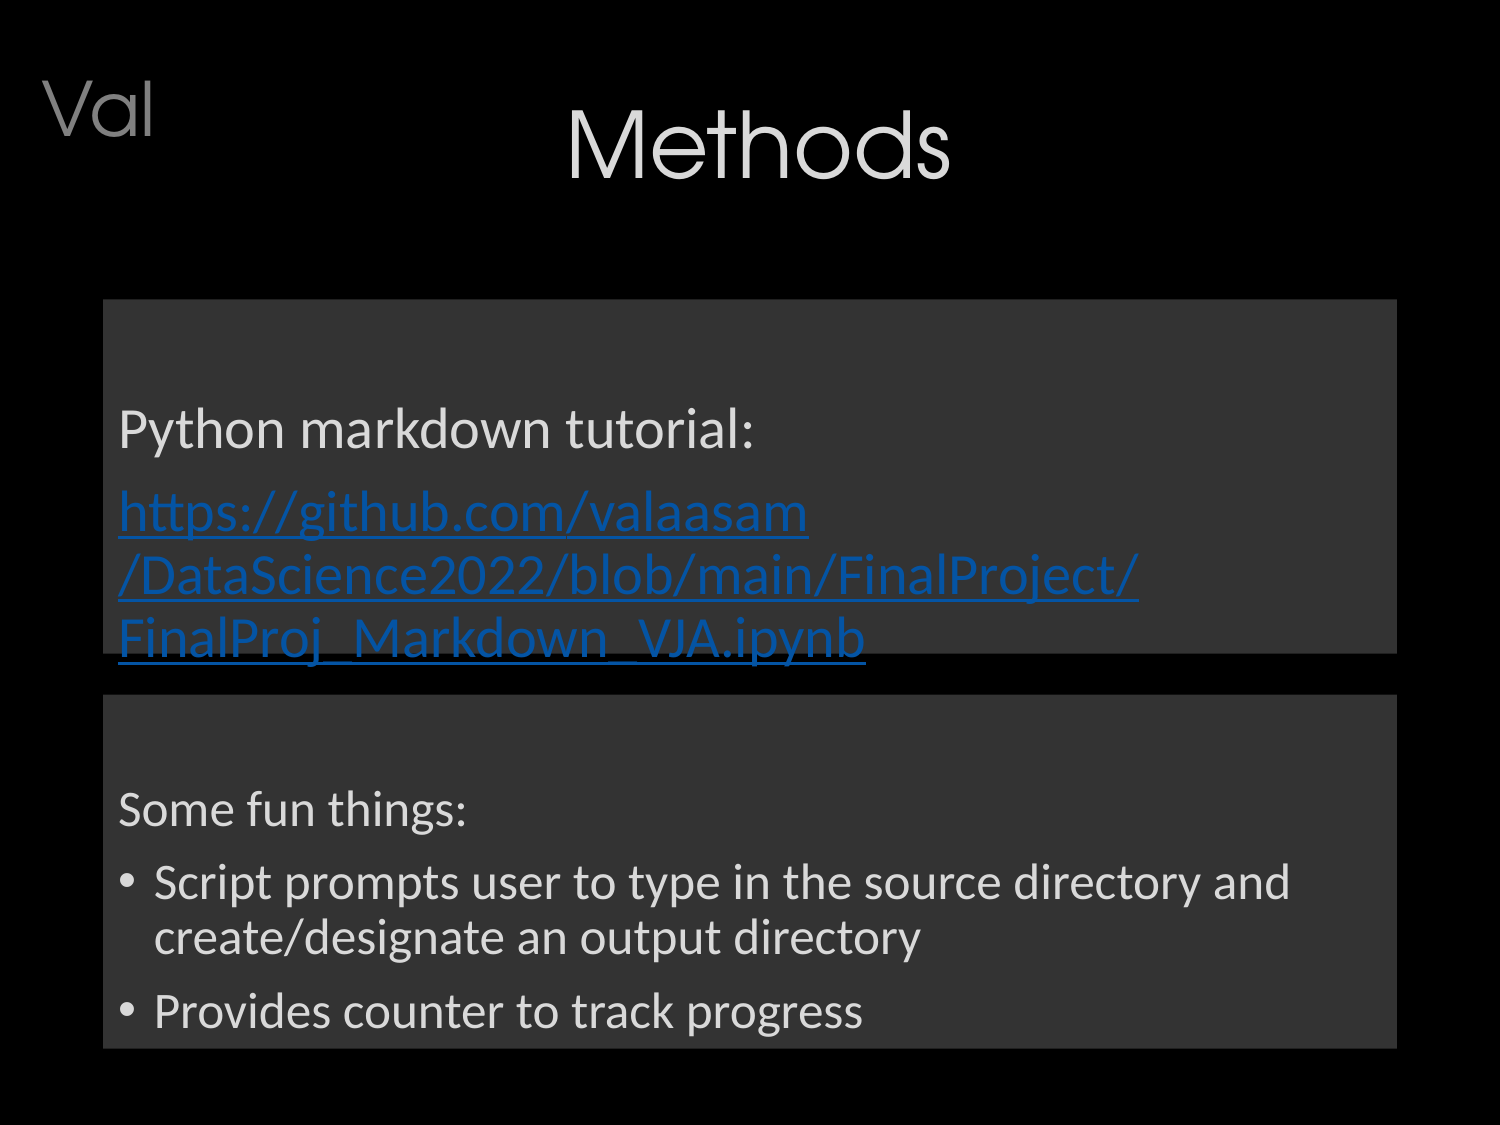

Methods
Val

Python markdown tutorial:
https://github.com/valaasam/DataScience2022/blob/main/FinalProject/FinalProj_Markdown_VJA.ipynb

Some fun things:
Script prompts user to type in the source directory and create/designate an output directory
Provides counter to track progress